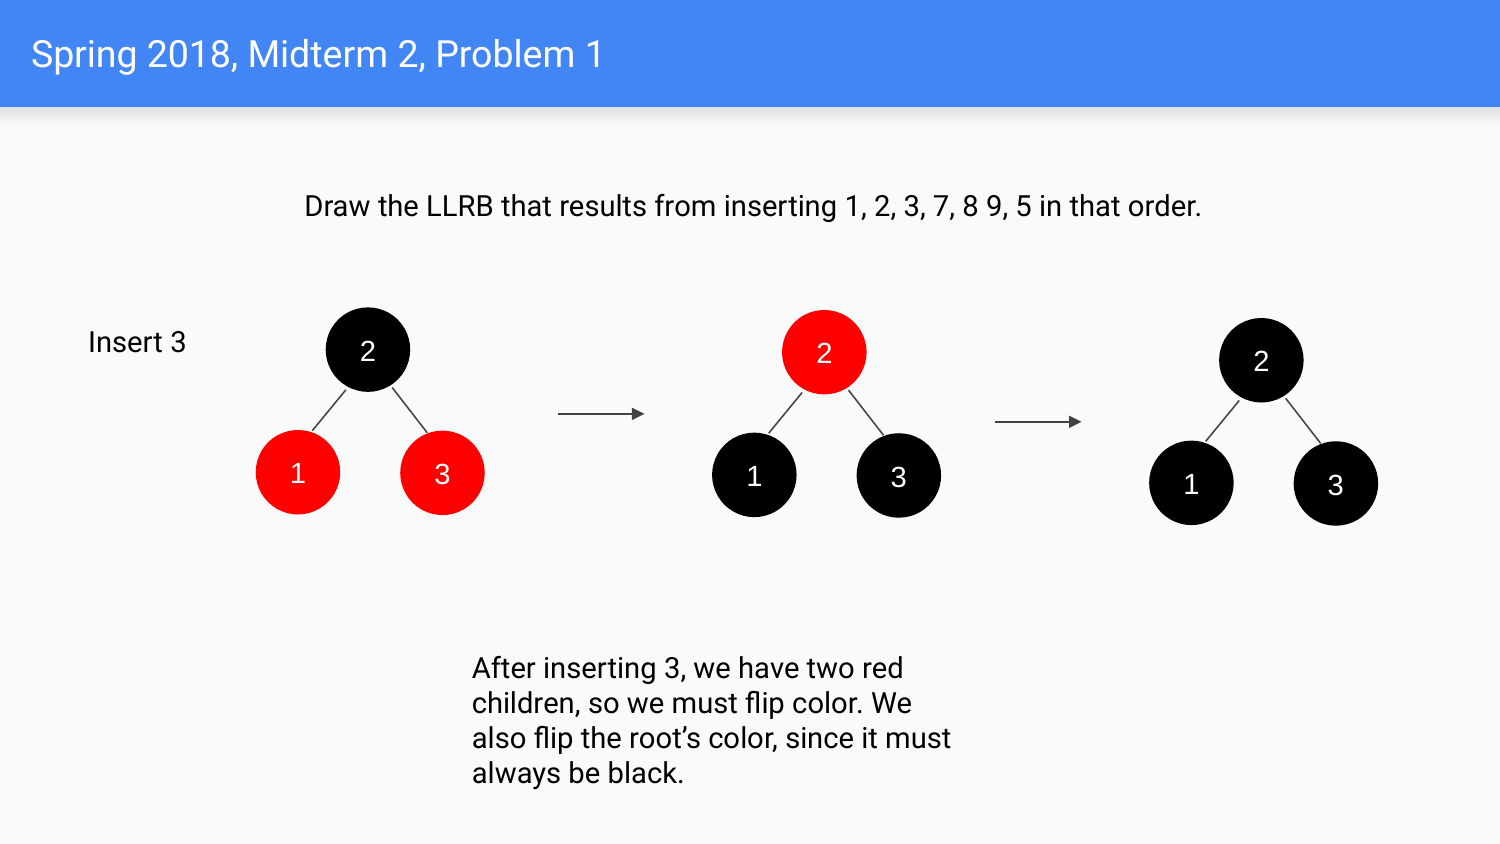

# Spring 2018, Midterm 2, Problem 1
Draw the LLRB that results from inserting 1, 2, 3, 7, 8 9, 5 in that order.
2
Insert 3
2
2
1
3
1
3
1
3
After inserting 3, we have two red children, so we must flip color. We also flip the root’s color, since it must always be black.